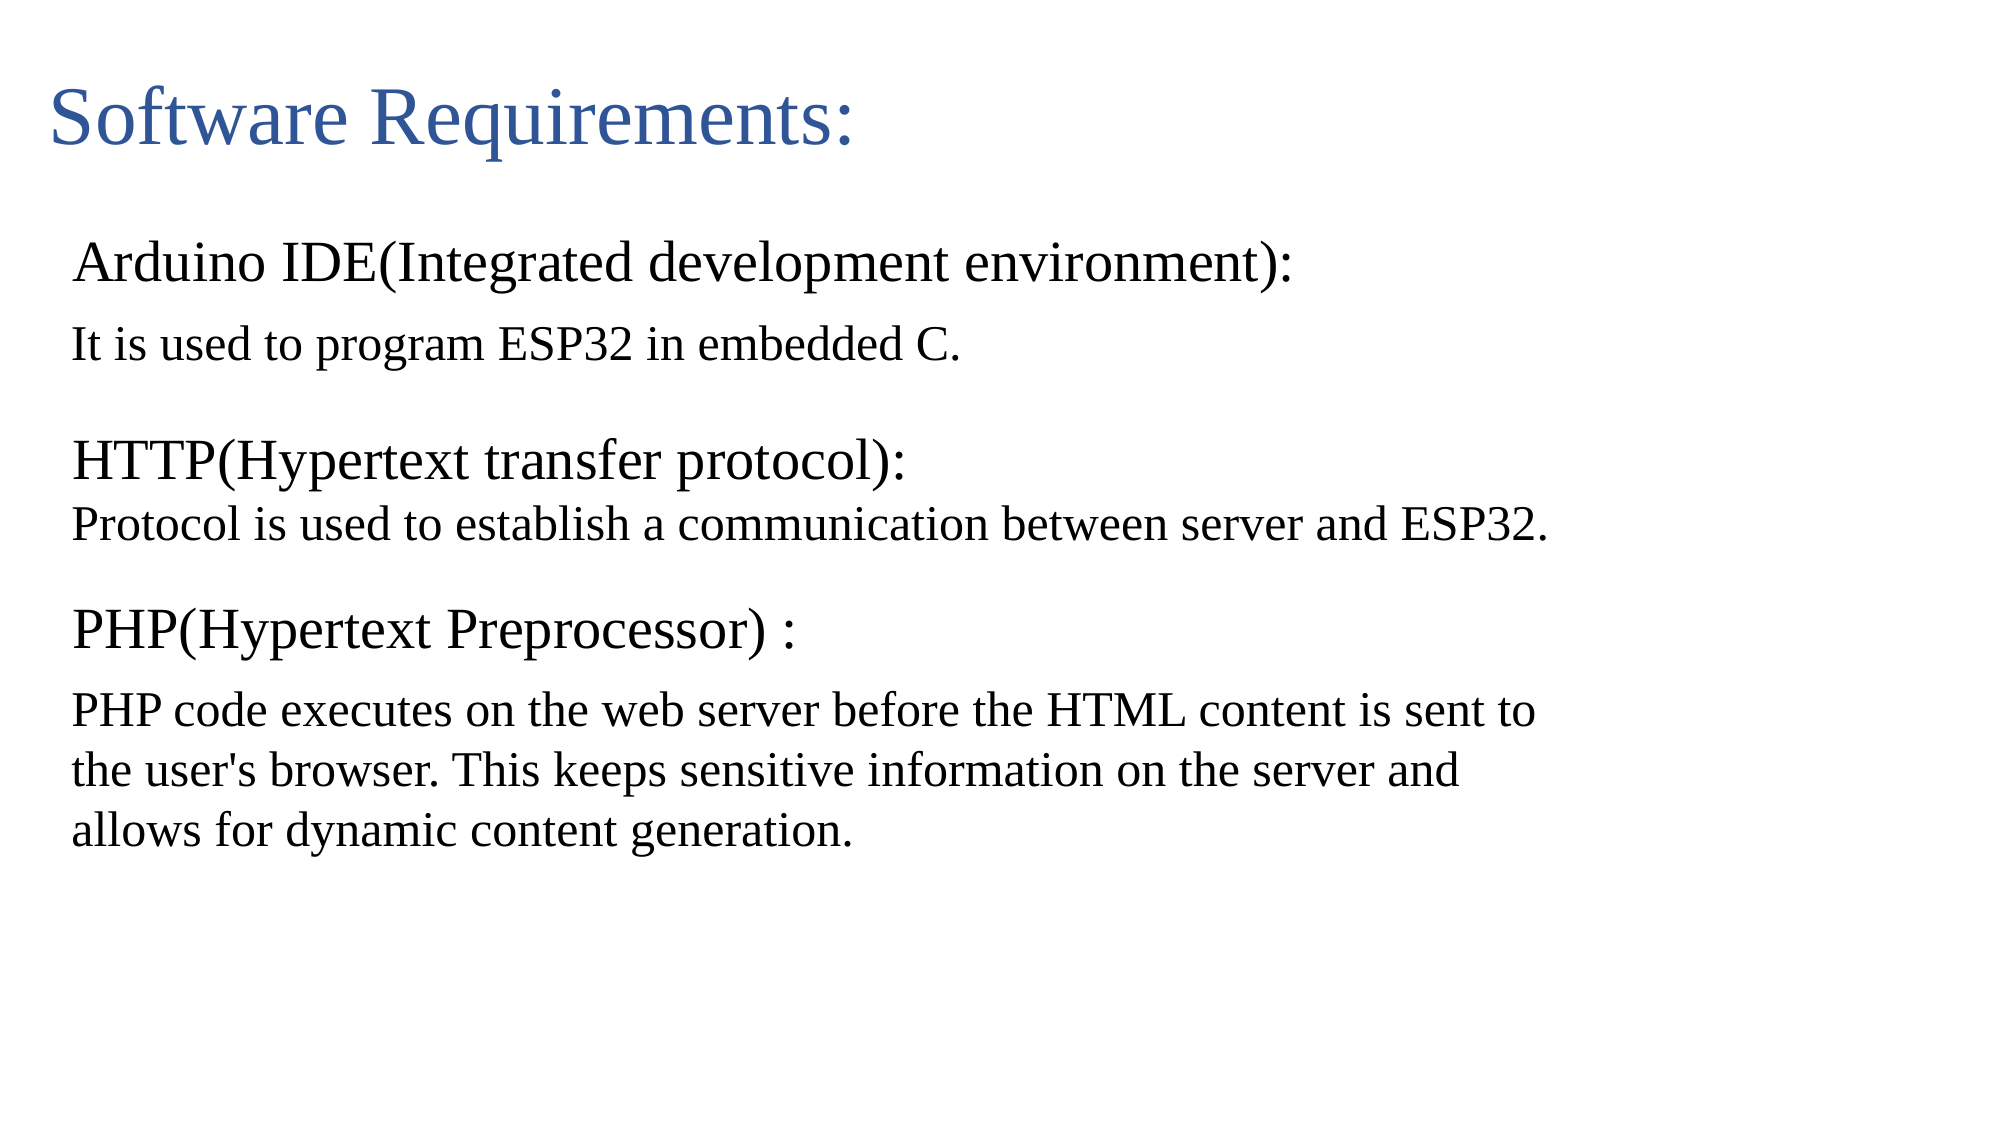

Software Requirements:
Arduino IDE(Integrated development environment):
It is used to program ESP32 in embedded C.
HTTP(Hypertext transfer protocol):
Protocol is used to establish a communication between server and ESP32.
PHP(Hypertext Preprocessor) :
PHP code executes on the web server before the HTML content is sent to the user's browser. This keeps sensitive information on the server and allows for dynamic content generation.